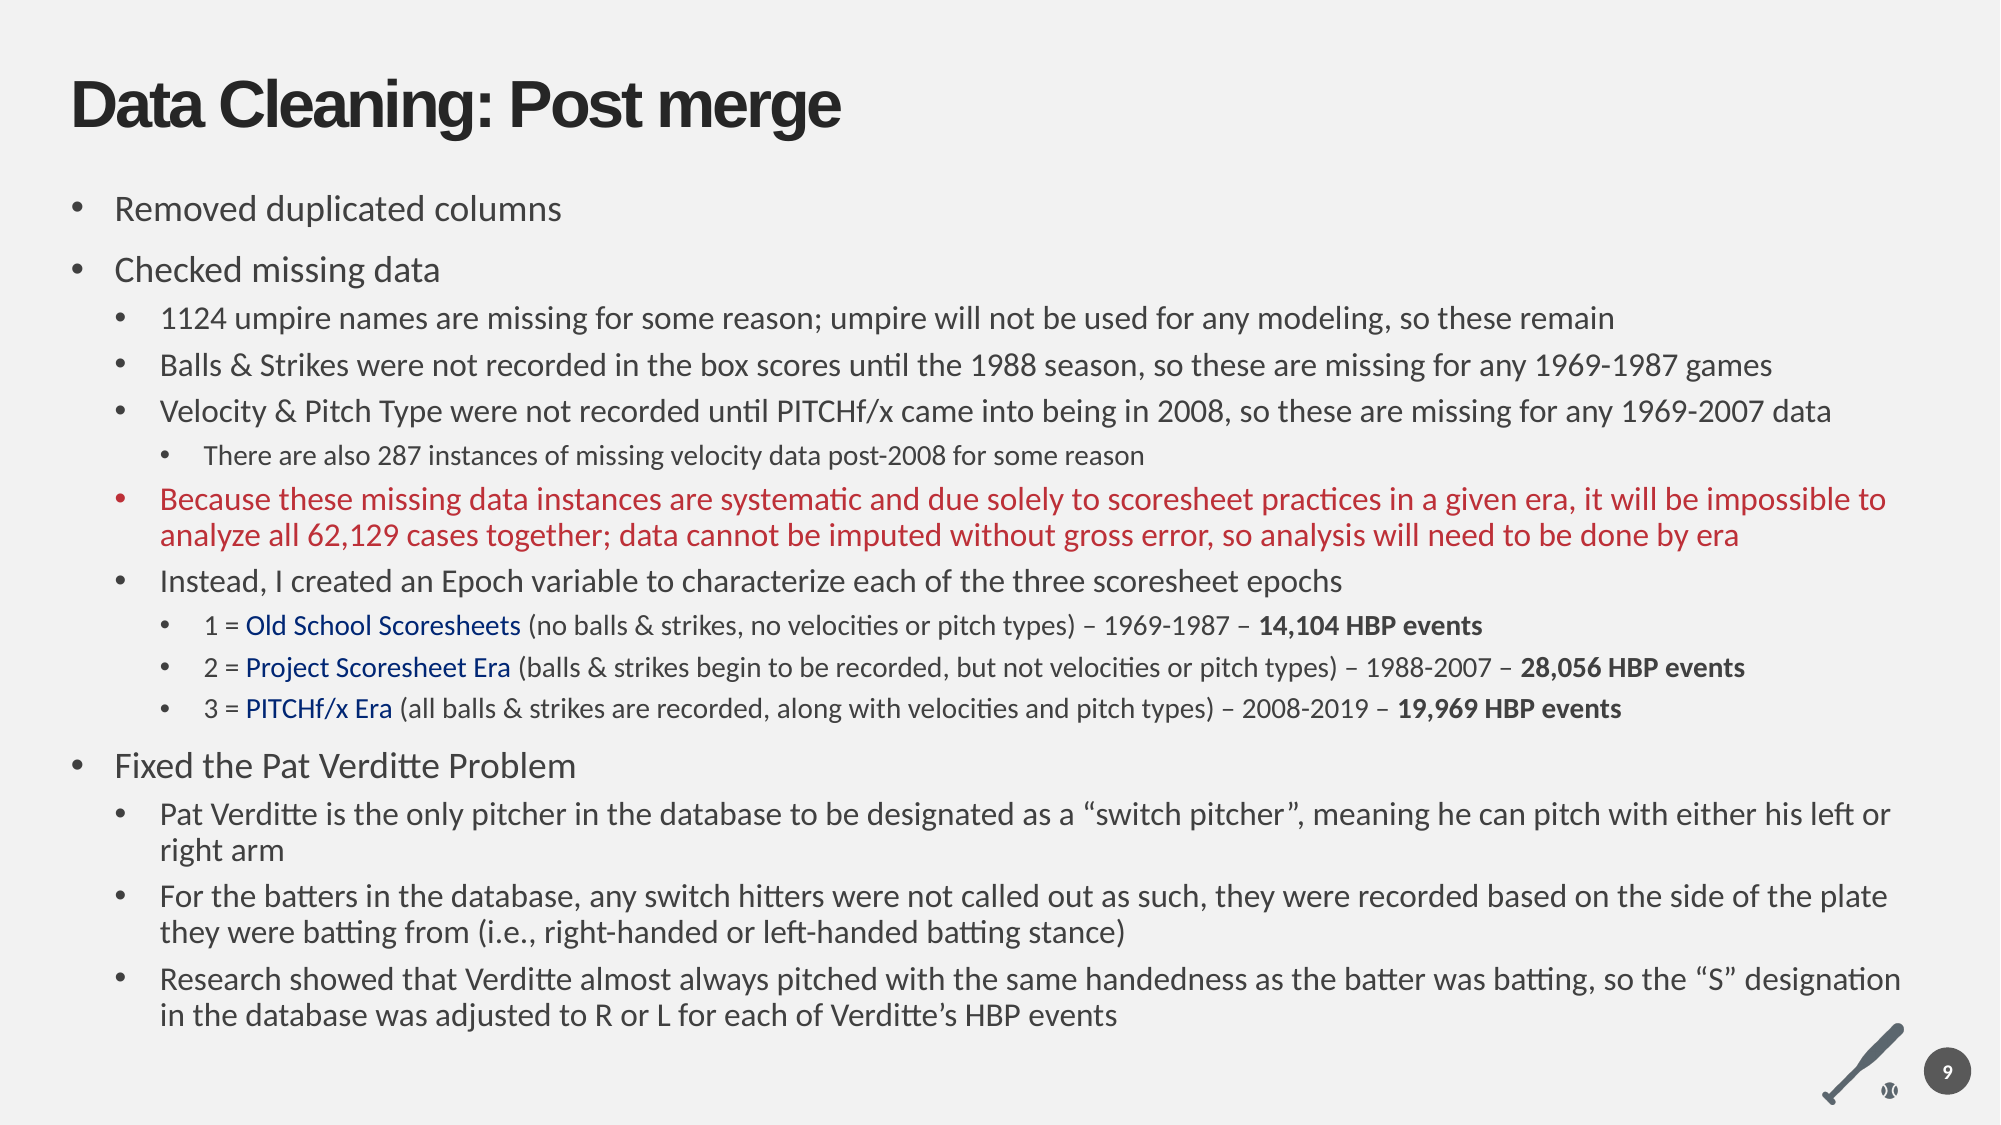

# Data Cleaning: Post merge
Removed duplicated columns
Checked missing data
1124 umpire names are missing for some reason; umpire will not be used for any modeling, so these remain
Balls & Strikes were not recorded in the box scores until the 1988 season, so these are missing for any 1969-1987 games
Velocity & Pitch Type were not recorded until PITCHf/x came into being in 2008, so these are missing for any 1969-2007 data
There are also 287 instances of missing velocity data post-2008 for some reason
Because these missing data instances are systematic and due solely to scoresheet practices in a given era, it will be impossible to analyze all 62,129 cases together; data cannot be imputed without gross error, so analysis will need to be done by era
Instead, I created an Epoch variable to characterize each of the three scoresheet epochs
1 = Old School Scoresheets (no balls & strikes, no velocities or pitch types) – 1969-1987 – 14,104 HBP events
2 = Project Scoresheet Era (balls & strikes begin to be recorded, but not velocities or pitch types) – 1988-2007 – 28,056 HBP events
3 = PITCHf/x Era (all balls & strikes are recorded, along with velocities and pitch types) – 2008-2019 – 19,969 HBP events
Fixed the Pat Verditte Problem
Pat Verditte is the only pitcher in the database to be designated as a “switch pitcher”, meaning he can pitch with either his left or right arm
For the batters in the database, any switch hitters were not called out as such, they were recorded based on the side of the plate they were batting from (i.e., right-handed or left-handed batting stance)
Research showed that Verditte almost always pitched with the same handedness as the batter was batting, so the “S” designation in the database was adjusted to R or L for each of Verditte’s HBP events
9